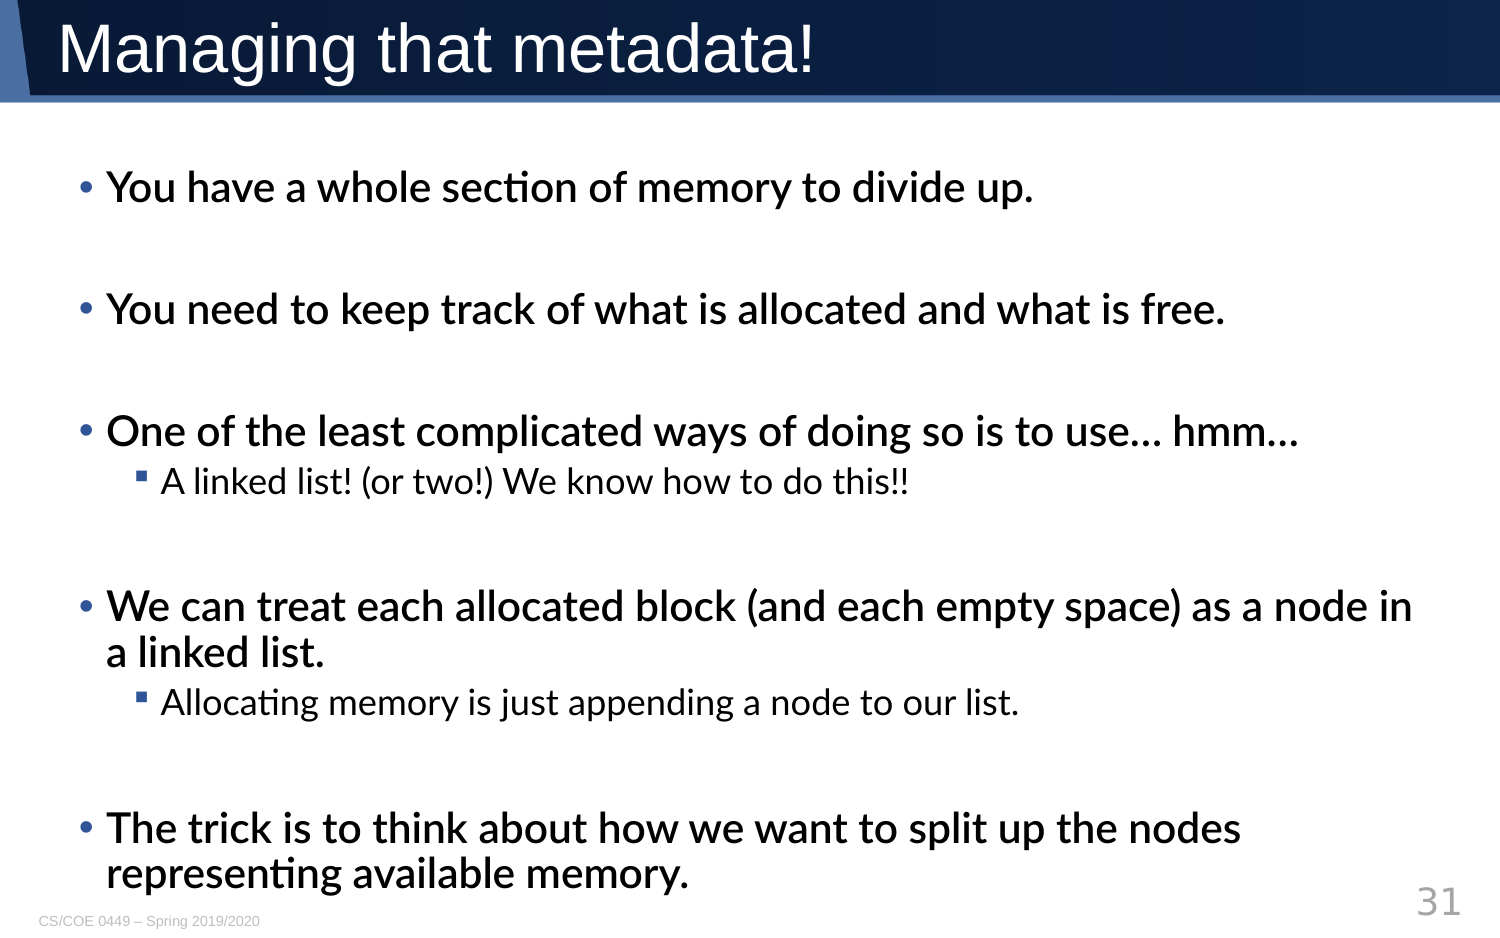

# Managing that metadata!
You have a whole section of memory to divide up.

You need to keep track of what is allocated and what is free.

One of the least complicated ways of doing so is to use… hmm…
A linked list! (or two!) We know how to do this!!

We can treat each allocated block (and each empty space) as a node in a linked list.
Allocating memory is just appending a node to our list.

The trick is to think about how we want to split up the nodes representing available memory.
31
CS/COE 0449 – Spring 2019/2020